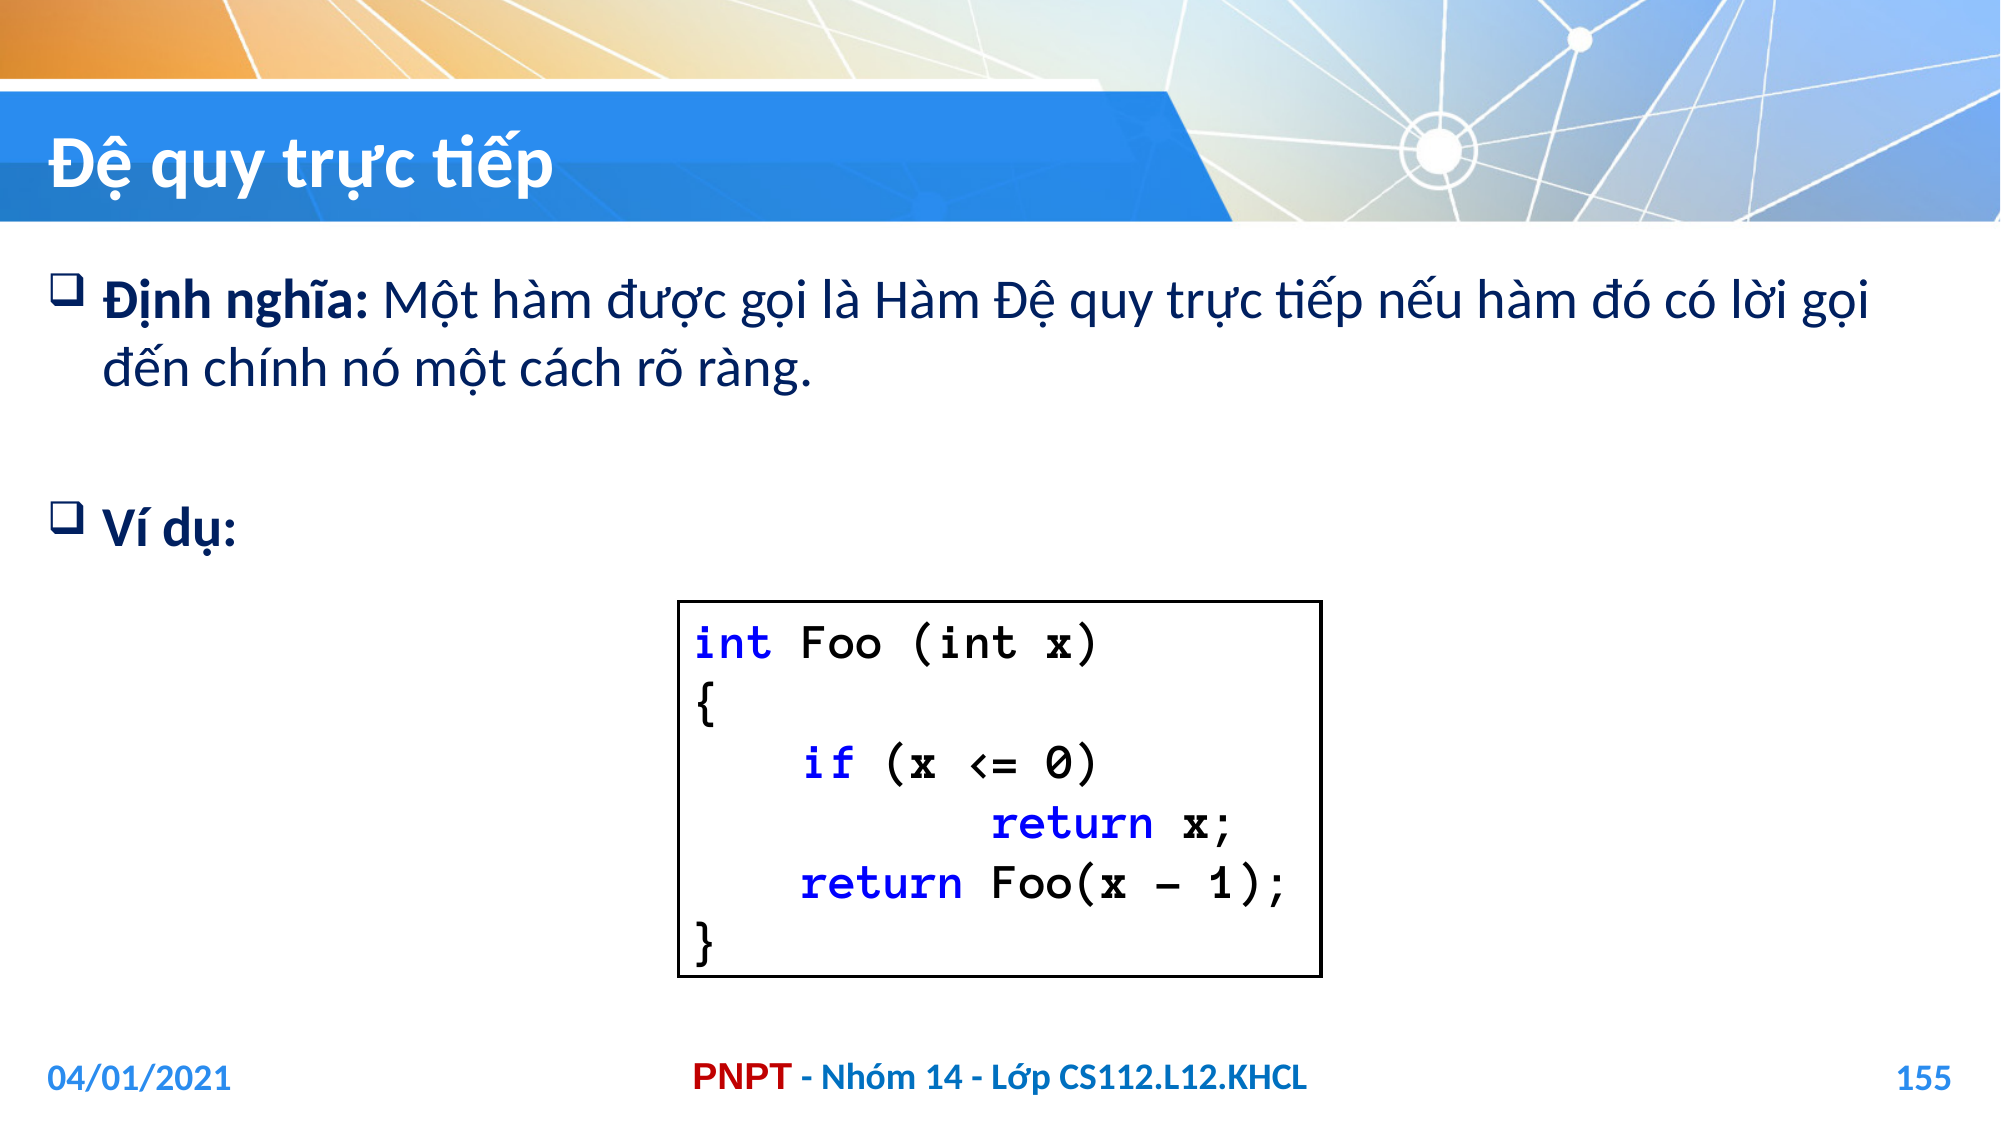

# Đệ quy trực tiếp
Định nghĩa: Một hàm được gọi là Hàm Đệ quy trực tiếp nếu hàm đó có lời gọi đến chính nó một cách rõ ràng.

Ví dụ:

int Foo (int x)
{
    if (x <= 0)
		return x;
    return Foo(x – 1);
}
04/01/2021
155